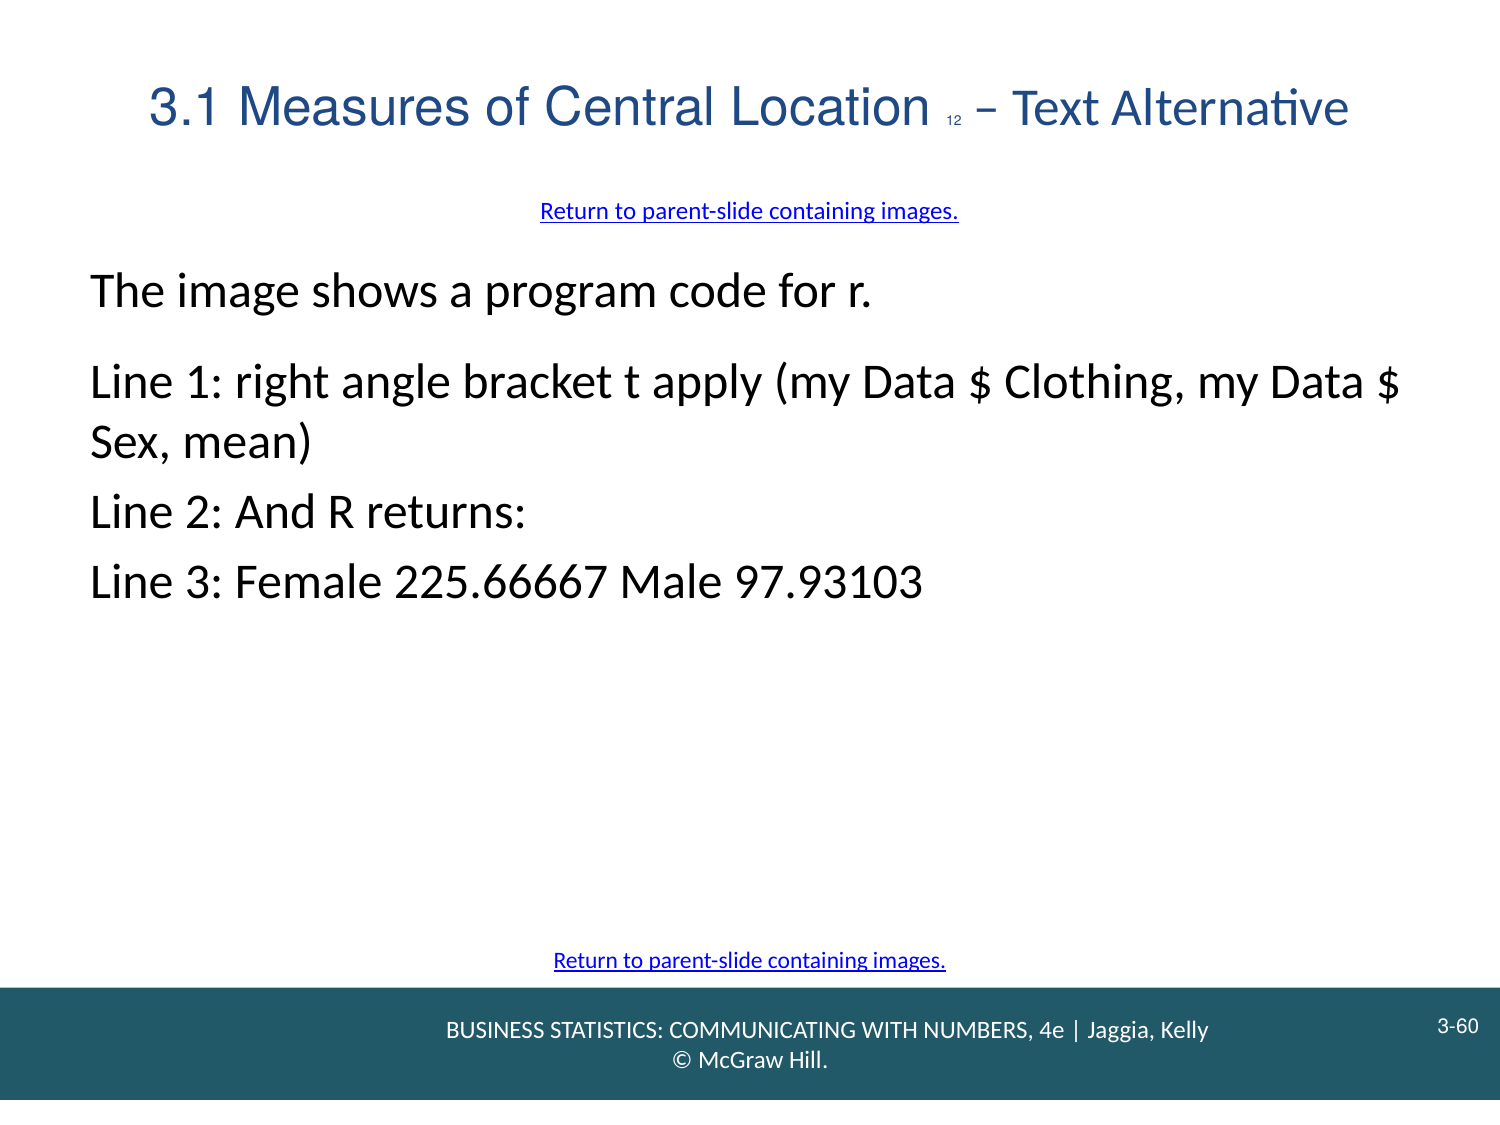

# 3.1 Measures of Central Location 12 – Text Alternative
Return to parent-slide containing images.
The image shows a program code for r.
Line 1: right angle bracket t apply (my Data $ Clothing, my Data $ Sex, mean)
Line 2: And R returns:
Line 3: Female 225.66667 Male 97.93103
Return to parent-slide containing images.